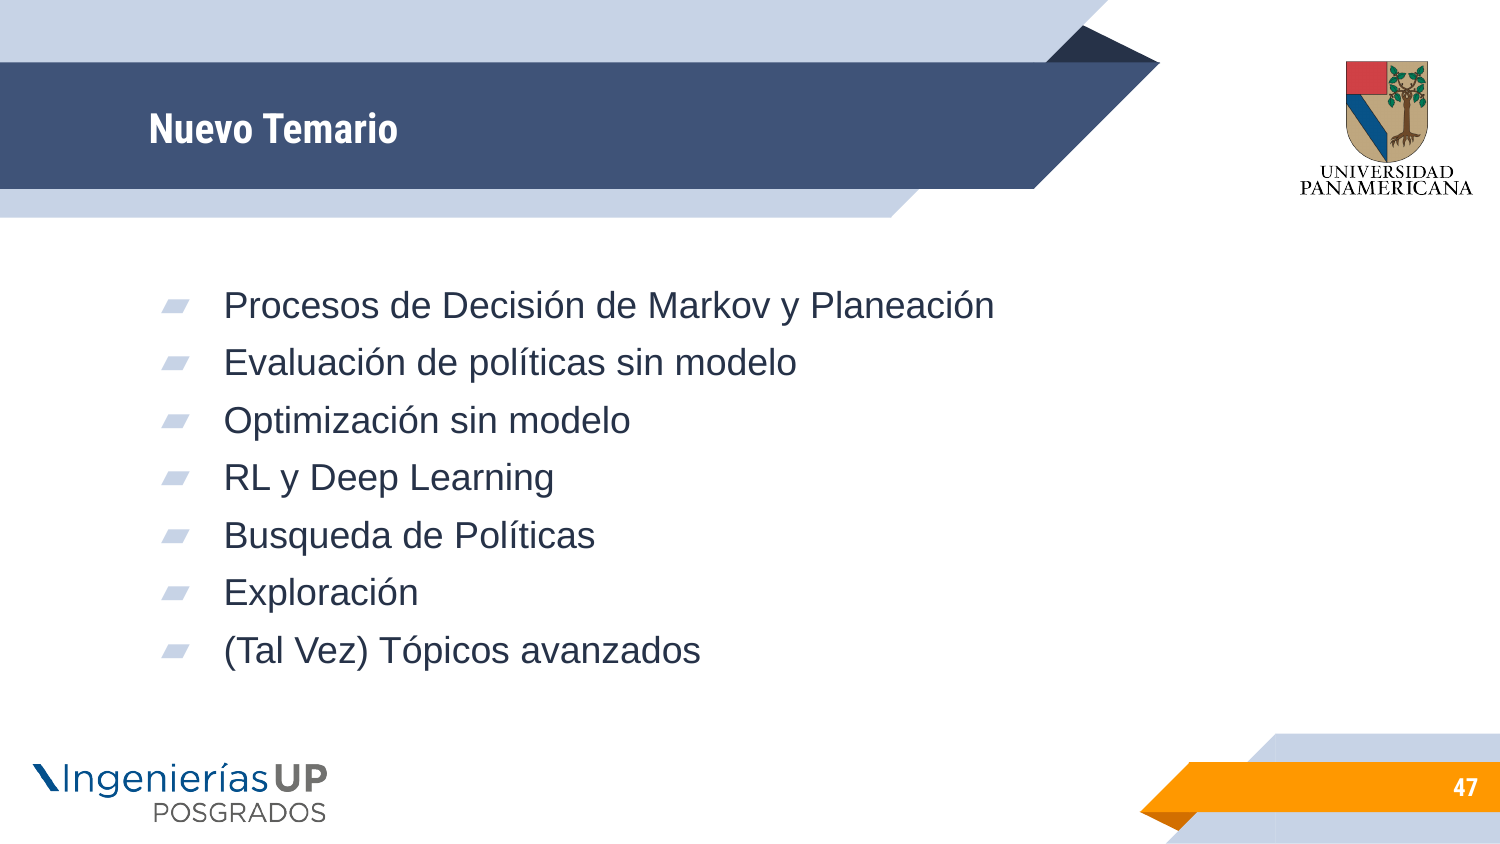

# Nuevo Temario
Procesos de Decisión de Markov y Planeación
Evaluación de políticas sin modelo
Optimización sin modelo
RL y Deep Learning
Busqueda de Políticas
Exploración
(Tal Vez) Tópicos avanzados
47